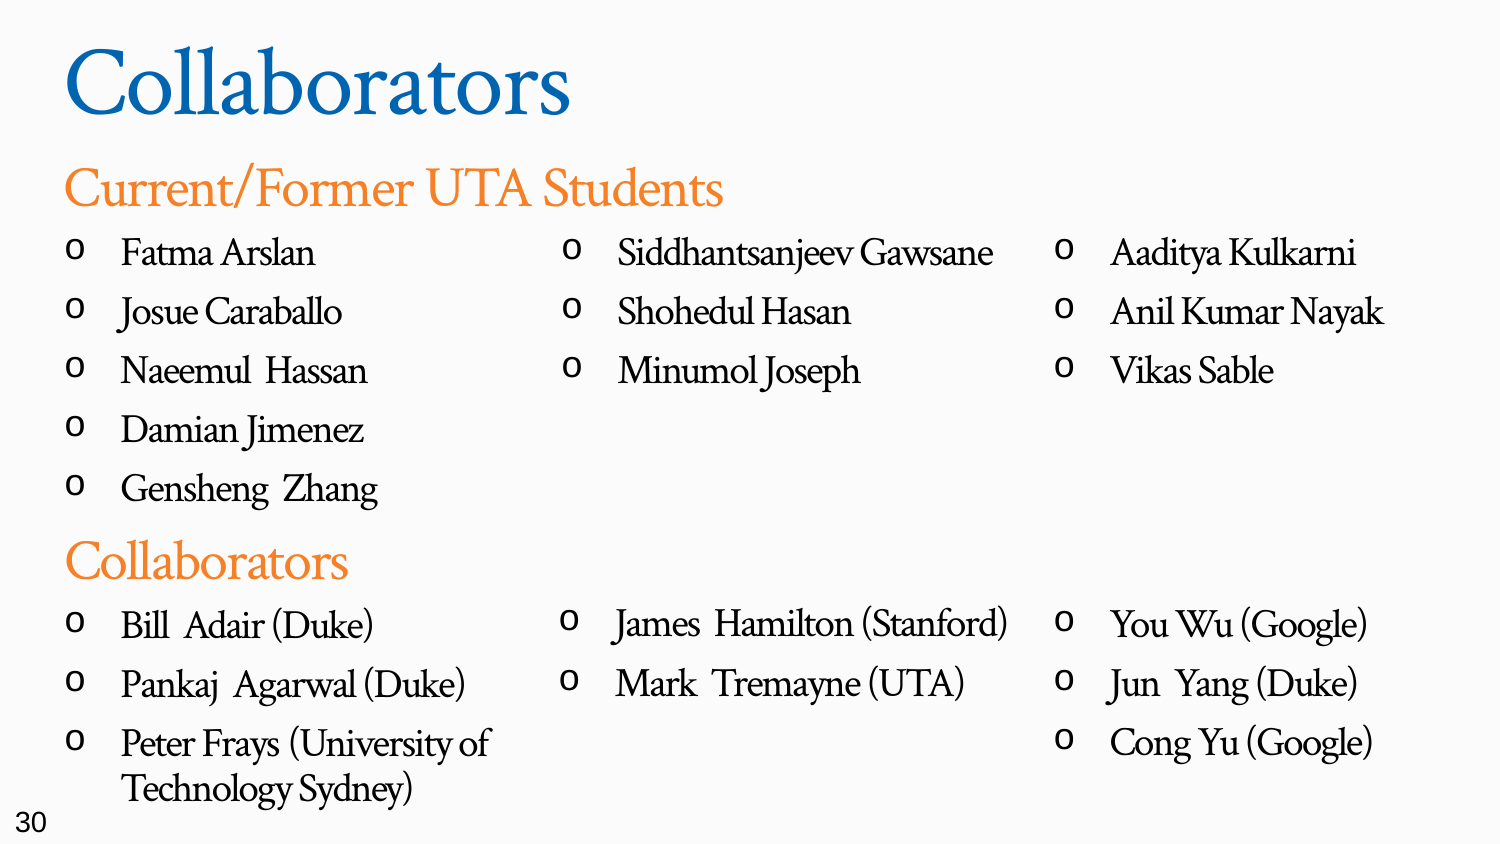

# Collaborators
Current/Former UTA Students
Fatma Arslan
Josue Caraballo
Naeemul  Hassan
Damian Jimenez
Gensheng  Zhang
Siddhantsanjeev Gawsane
Shohedul Hasan
Minumol Joseph
Aaditya Kulkarni
Anil Kumar Nayak
Vikas Sable
Collaborators
James  Hamilton (Stanford)
Mark  Tremayne (UTA)
You Wu (Google)
Jun  Yang (Duke)
Cong Yu (Google)
Bill  Adair (Duke)
Pankaj  Agarwal (Duke)
Peter Frays (University of Technology Sydney)
30